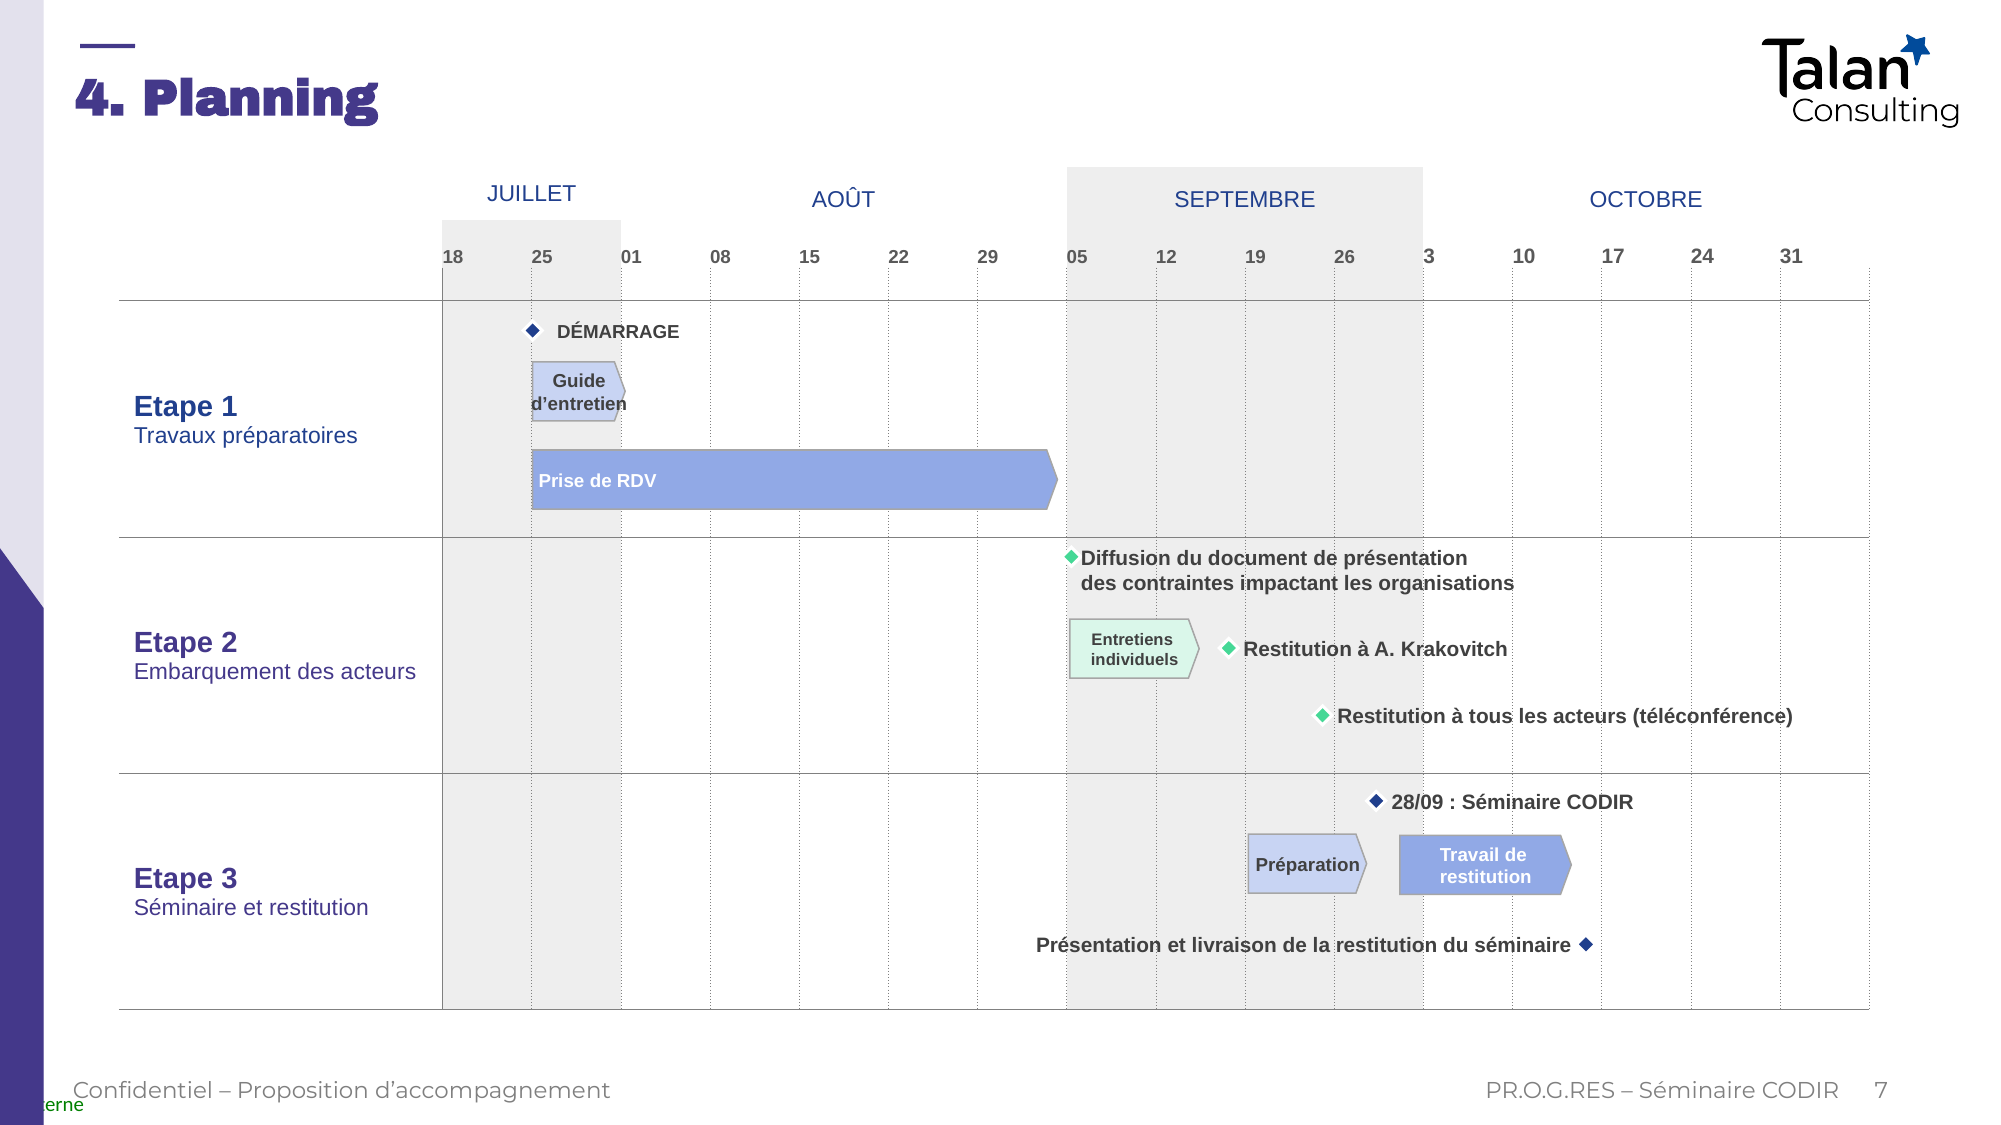

# 4. Planning
|  | JUILLET |  | AOÛT |  |  |  |  | SEPTEMBRE |  |  |  | OCTOBRE |  |  |  |  |
| --- | --- | --- | --- | --- | --- | --- | --- | --- | --- | --- | --- | --- | --- | --- | --- | --- |
|  | 18 | 25 | 01 | 08 | 15 | 22 | 29 | 05 | 12 | 19 | 26 | 3 | 10 | 17 | 24 | 31 |
|  |  |  |  |  |  |  |  |  |  |  |  |  |  |  |  |  |
| Etape 1 Travaux préparatoires |  |  |  |  |  |  |  |  |  |  |  |  |  |  |  |  |
| Etape 2 Embarquement des acteurs |  |  |  |  |  |  |  |  |  |  |  |  |  |  |  |  |
| Etape 3 Séminaire et restitution |  |  |  |  |  |  |  |  |  |  |  |  |  |  |  |  |
DÉMARRAGE

Guide
d’entretien
Prise de RDV

Diffusion du document de présentation
des contraintes impactant les organisations
Entretiens
individuels
Restitution à A. Krakovitch

Restitution à tous les acteurs (téléconférence)

28/09 : Séminaire CODIR

Préparation
Travail de
restitution
Présentation et livraison de la restitution du séminaire